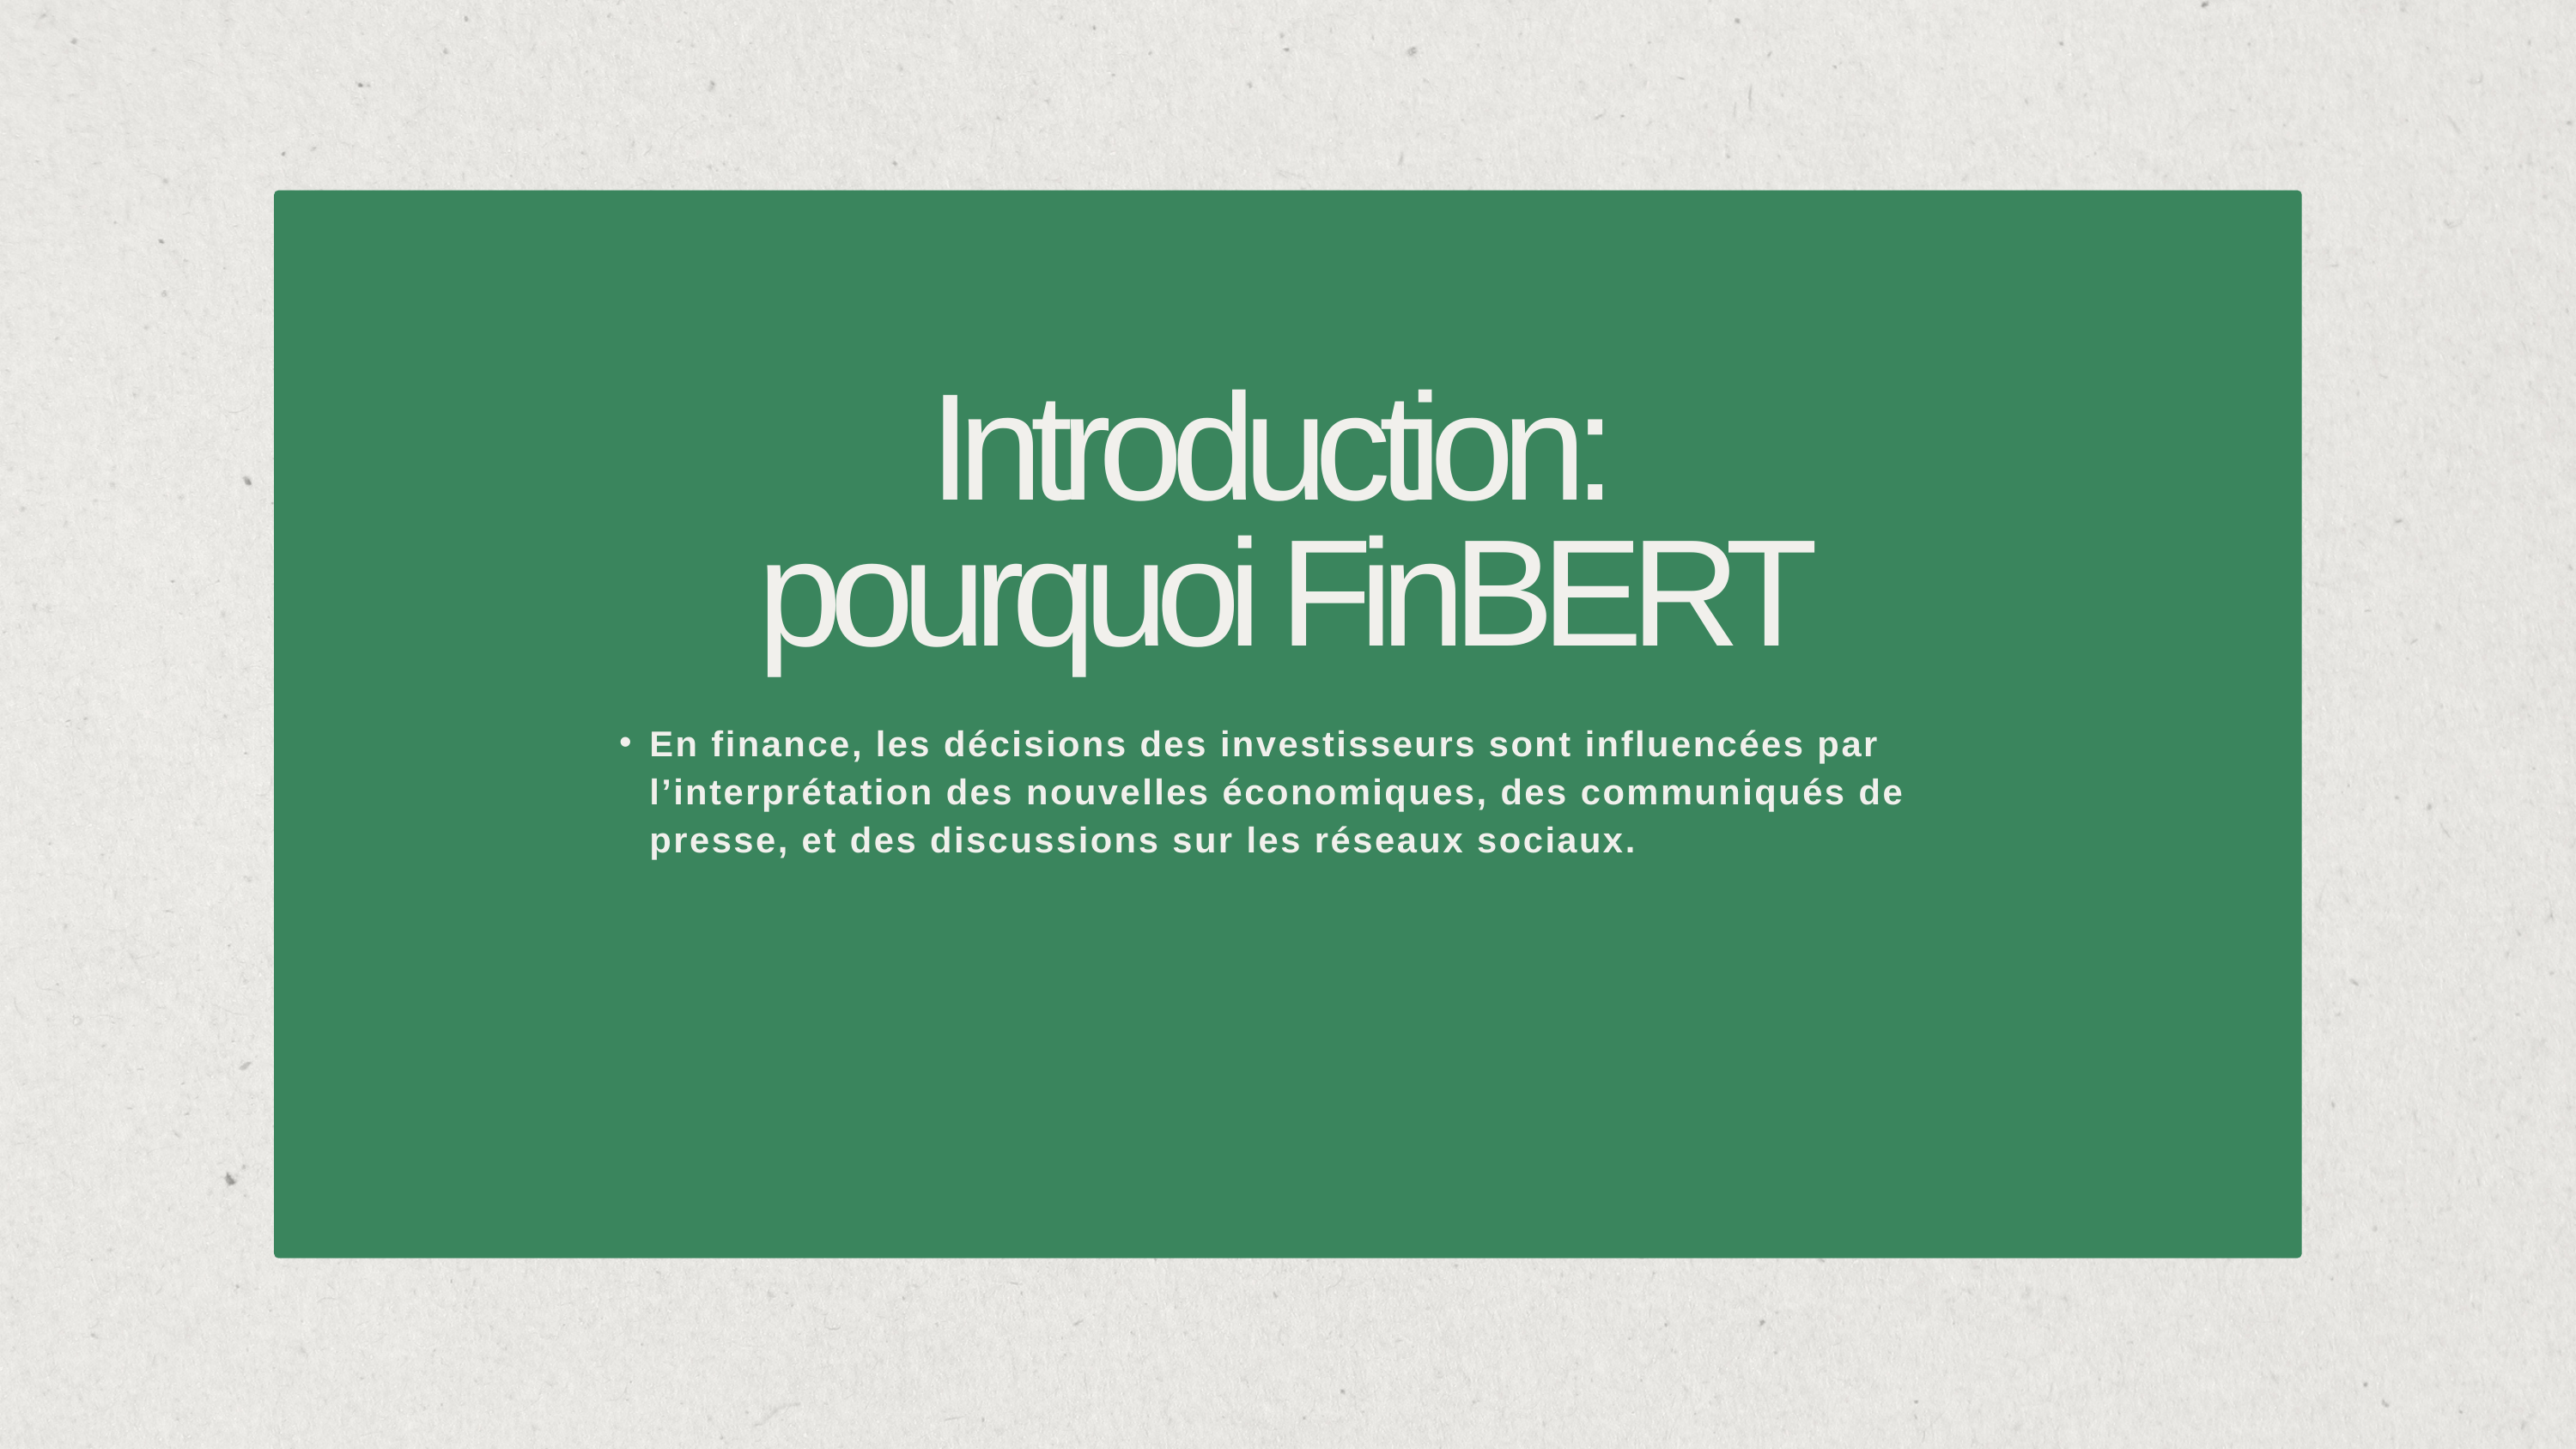

Introduction:
pourquoi FinBERT
En finance, les décisions des investisseurs sont influencées par l’interprétation des nouvelles économiques, des communiqués de presse, et des discussions sur les réseaux sociaux.